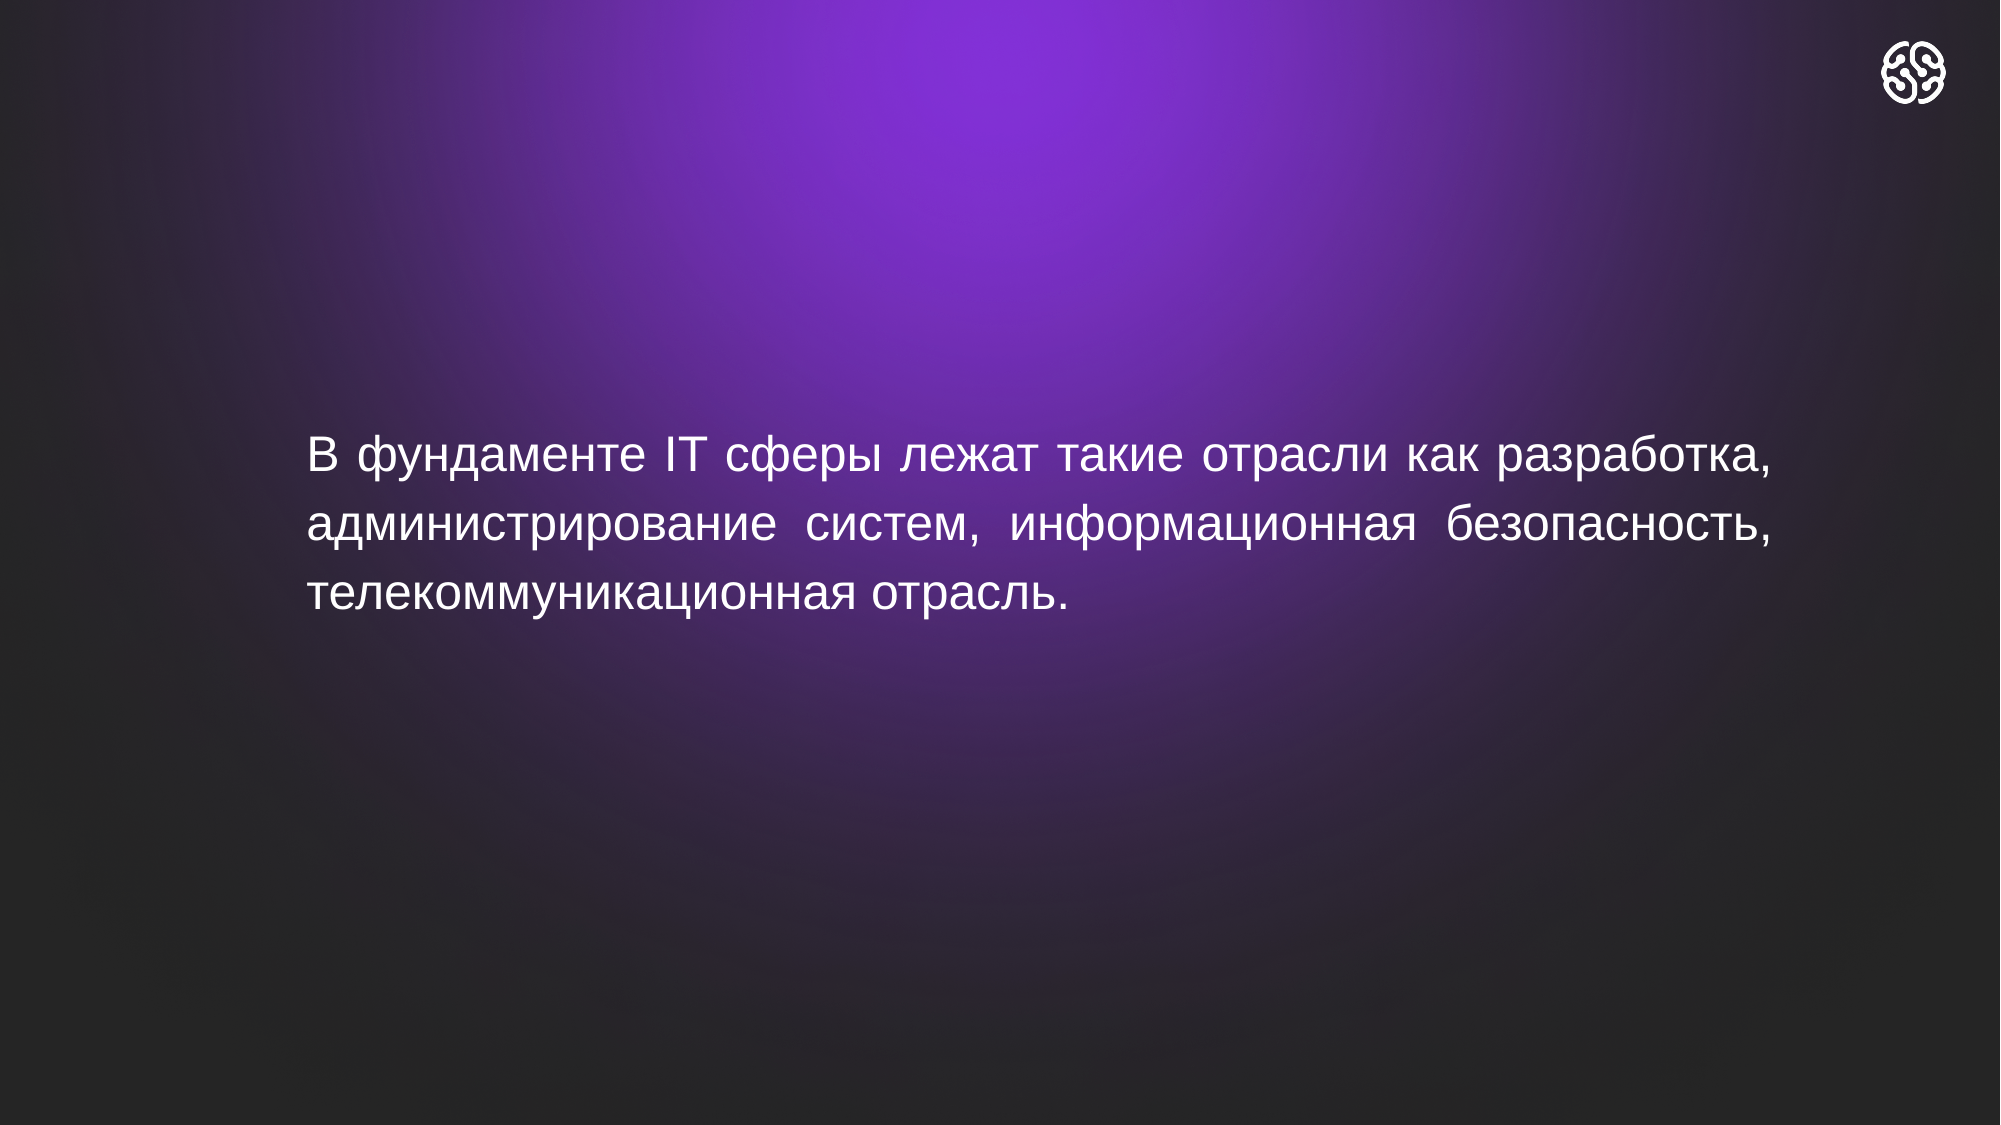

# В фундаменте IT сферы лежат такие отрасли как разработка, администрирование систем, информационная безопасность, телекоммуникационная отрасль.